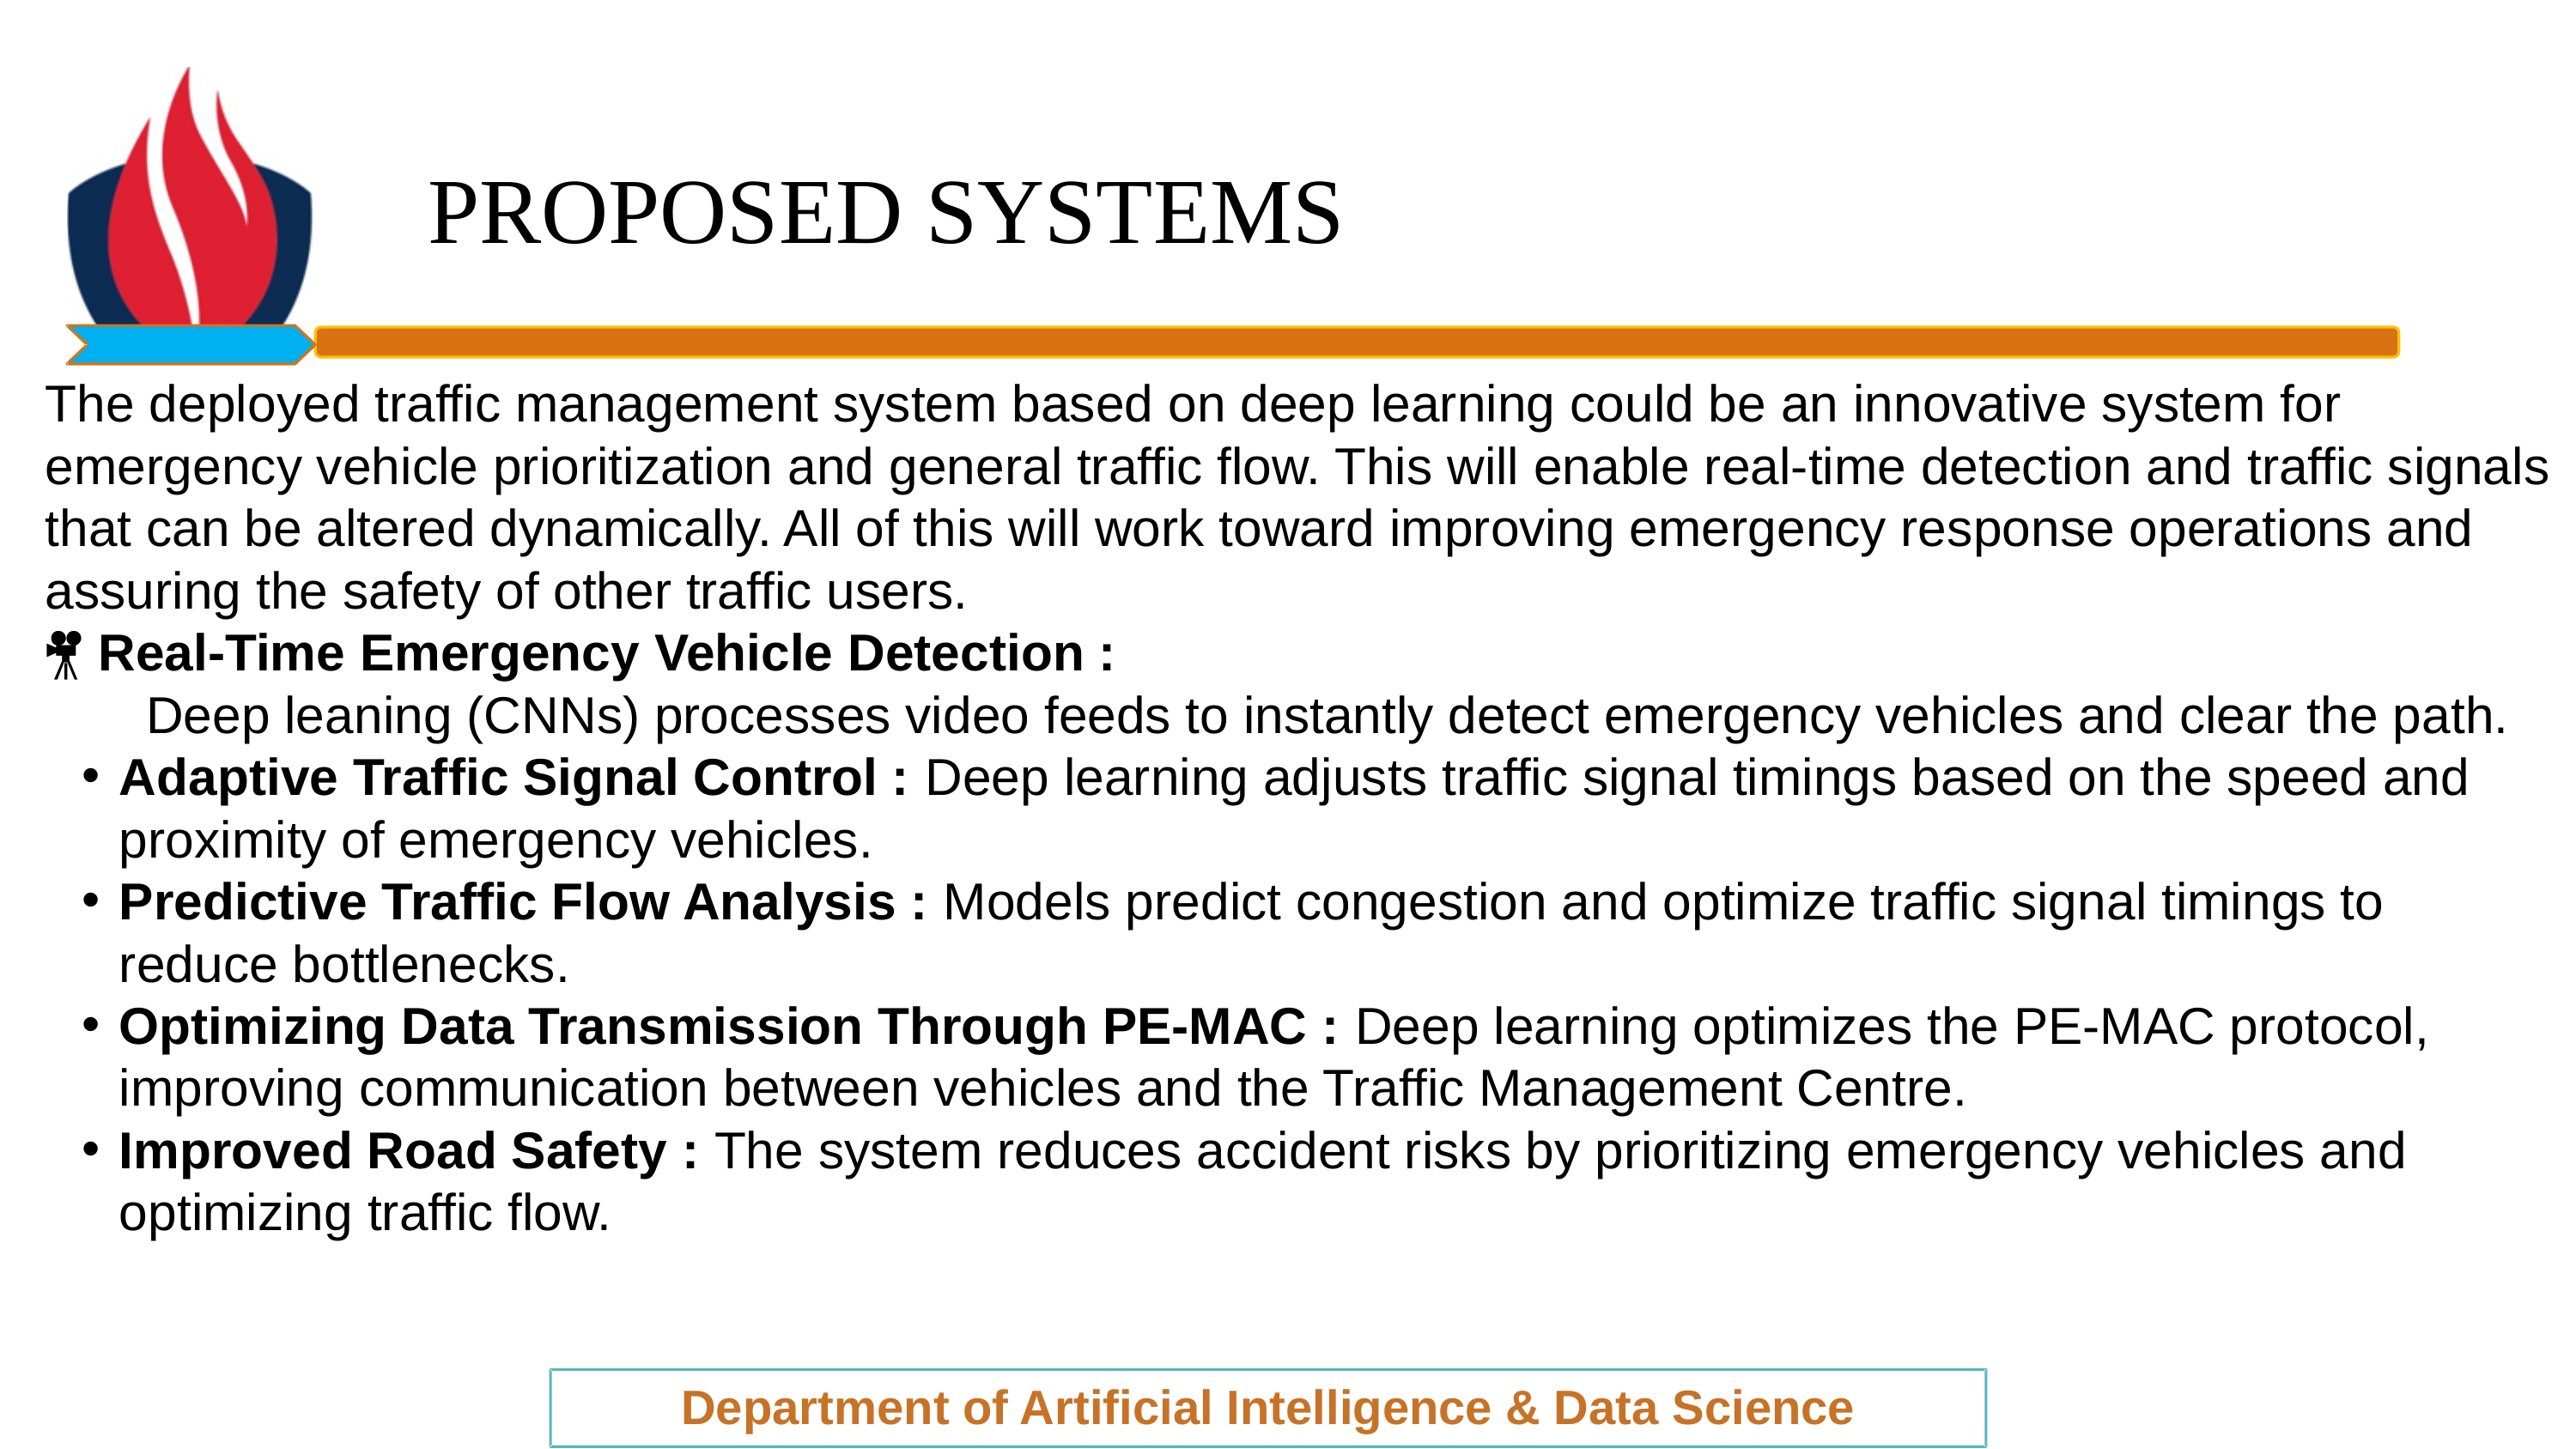

PROPOSED SYSTEMS

The deployed traffic management system based on deep learning could be an innovative system for emergency vehicle prioritization and general traffic flow. This will enable real-time detection and traffic signals that can be altered dynamically. All of this will work toward improving emergency response operations and assuring the safety of other traffic users.
🎥 Real-Time Emergency Vehicle Detection :
       Deep leaning (CNNs) processes video feeds to instantly detect emergency vehicles and clear the path.
Adaptive Traffic Signal Control : Deep learning adjusts traffic signal timings based on the speed and proximity of emergency vehicles.
Predictive Traffic Flow Analysis : Models predict congestion and optimize traffic signal timings to reduce bottlenecks.
Optimizing Data Transmission Through PE-MAC : Deep learning optimizes the PE-MAC protocol, improving communication between vehicles and the Traffic Management Centre.
Improved Road Safety : The system reduces accident risks by prioritizing emergency vehicles and optimizing traffic flow.

Department of Artificial Intelligence & Data Science